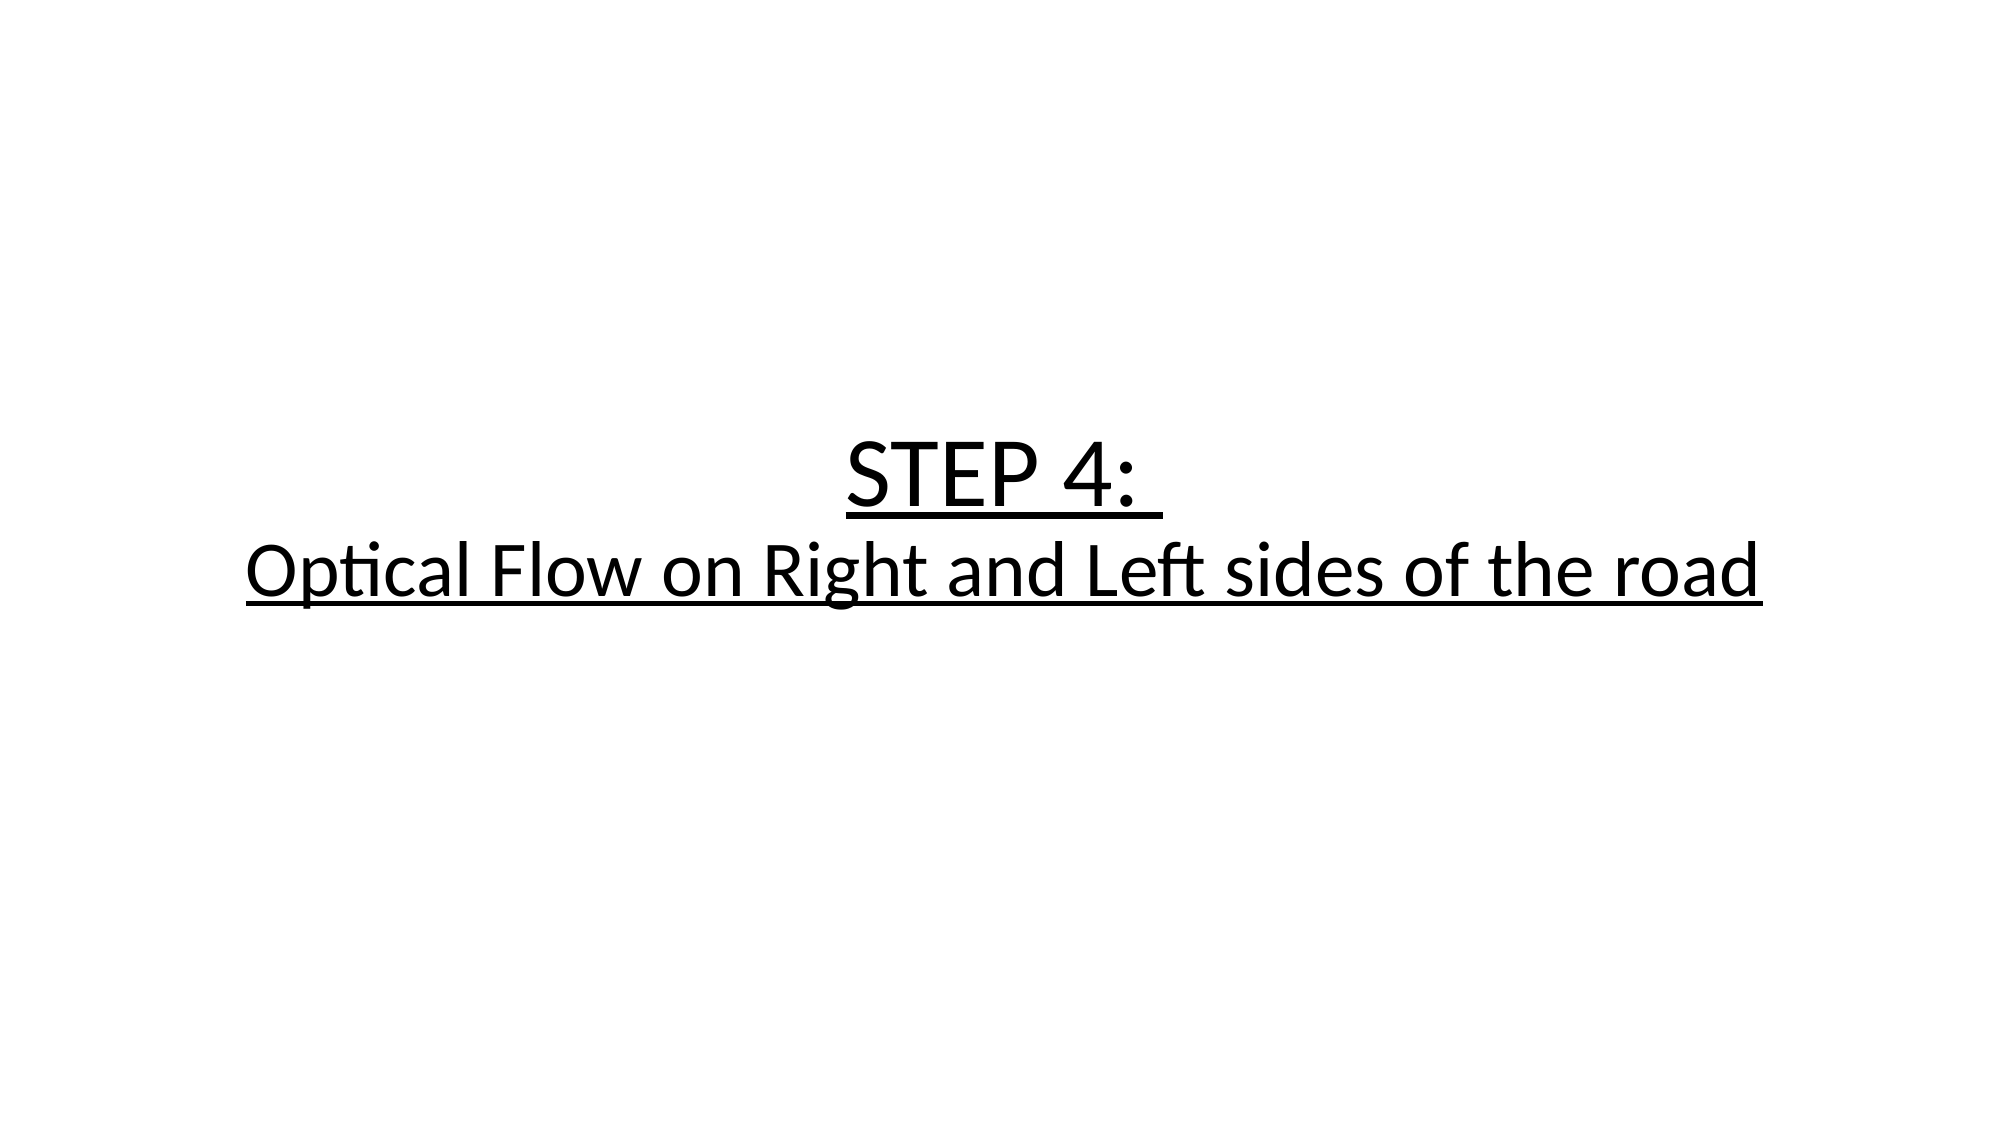

# STEP 4: Optical Flow on Right and Left sides of the road